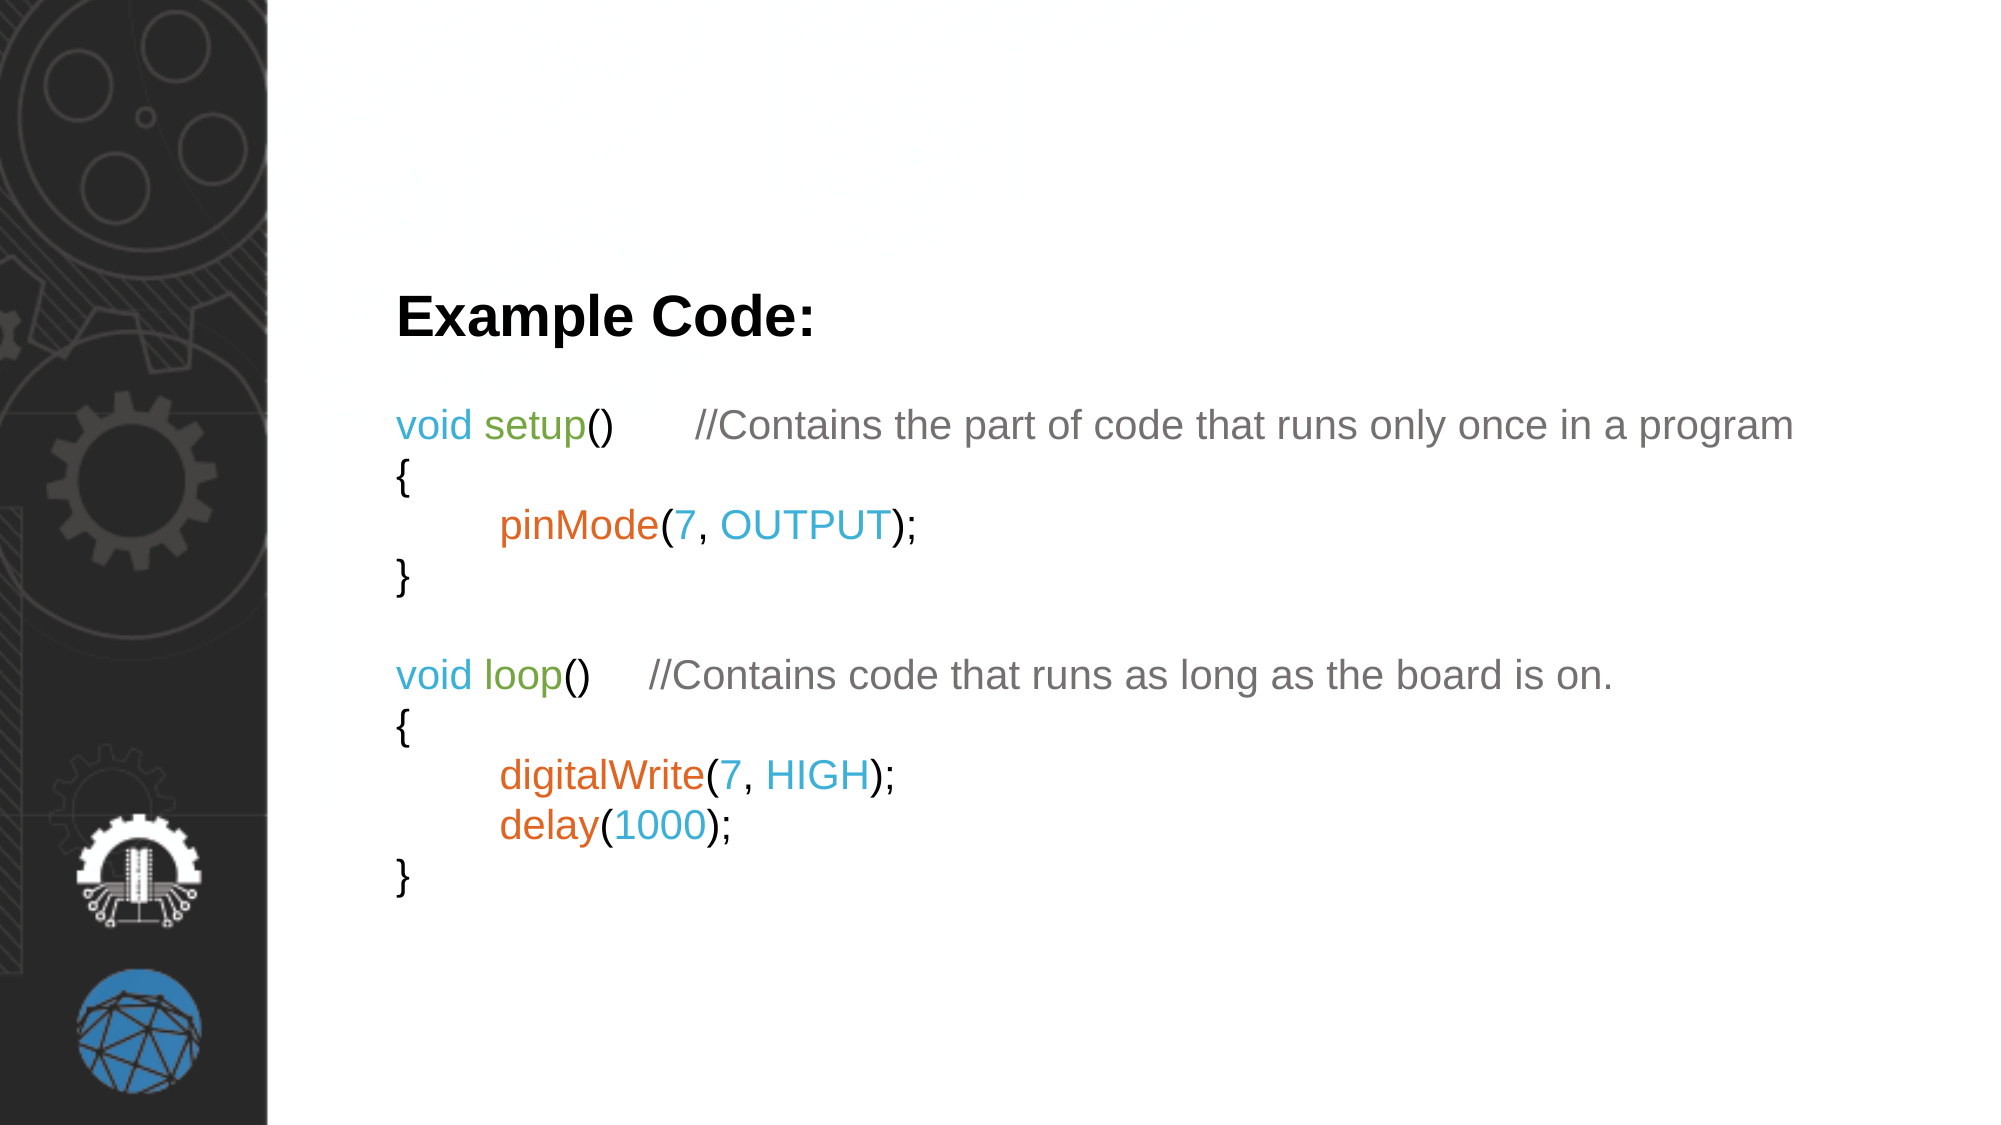

Example Code:

void setup()       //Contains the part of code that runs only once in a program
{
         pinMode(7, OUTPUT);
}

void loop()     //Contains code that runs as long as the board is on.
{
         digitalWrite(7, HIGH);
         delay(1000);
}